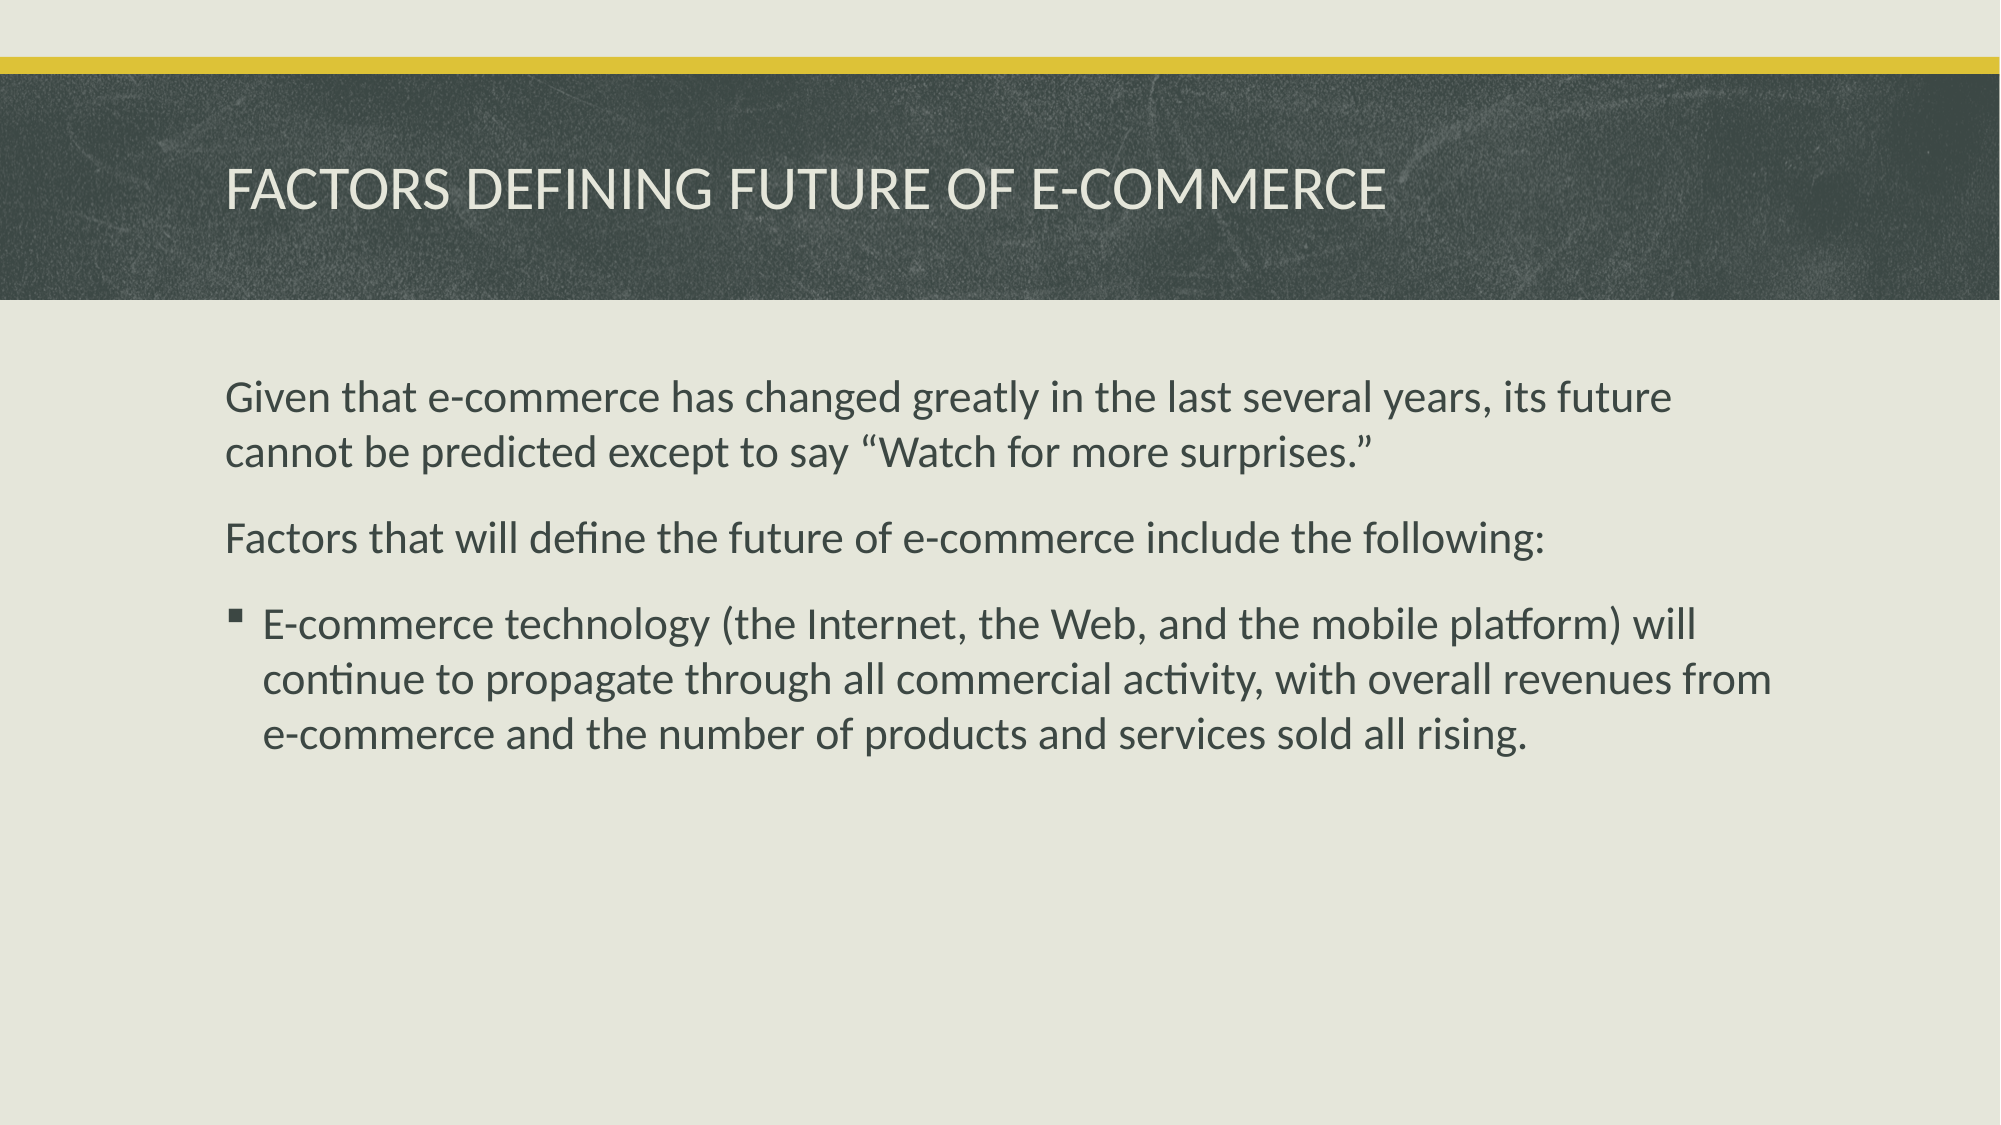

# FACTORS DEFINING FUTURE OF E-COMMERCE
Given that e-commerce has changed greatly in the last several years, its future cannot be predicted except to say “Watch for more surprises.”
Factors that will define the future of e-commerce include the following:
E-commerce technology (the Internet, the Web, and the mobile platform) will continue to propagate through all commercial activity, with overall revenues from e-commerce and the number of products and services sold all rising.